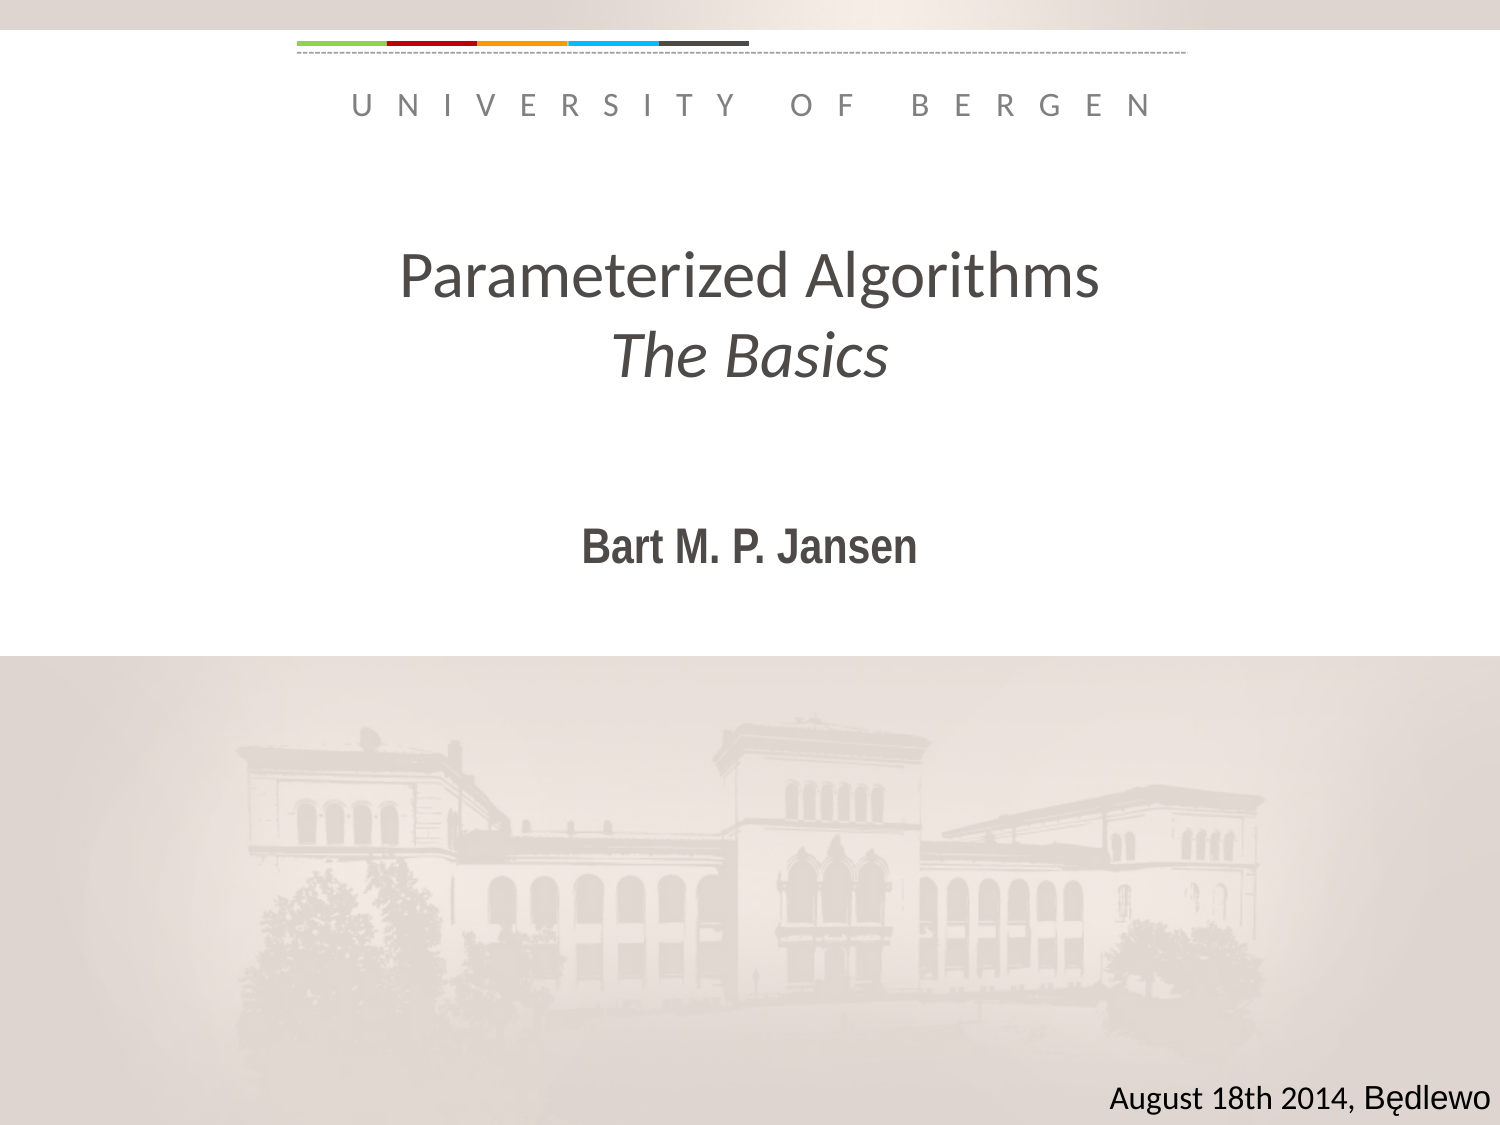

Insert
«Academic unit»
on every page:
1 Go to the menu «Insert»
2 Choose: Date and time
3 Write the name of your faculty or department in the  field «Footer»
4 Choose «Apply to all"
# Parameterized Algorithms The Basics

Bart M. P. Jansen
August 18th 2014, Będlewo